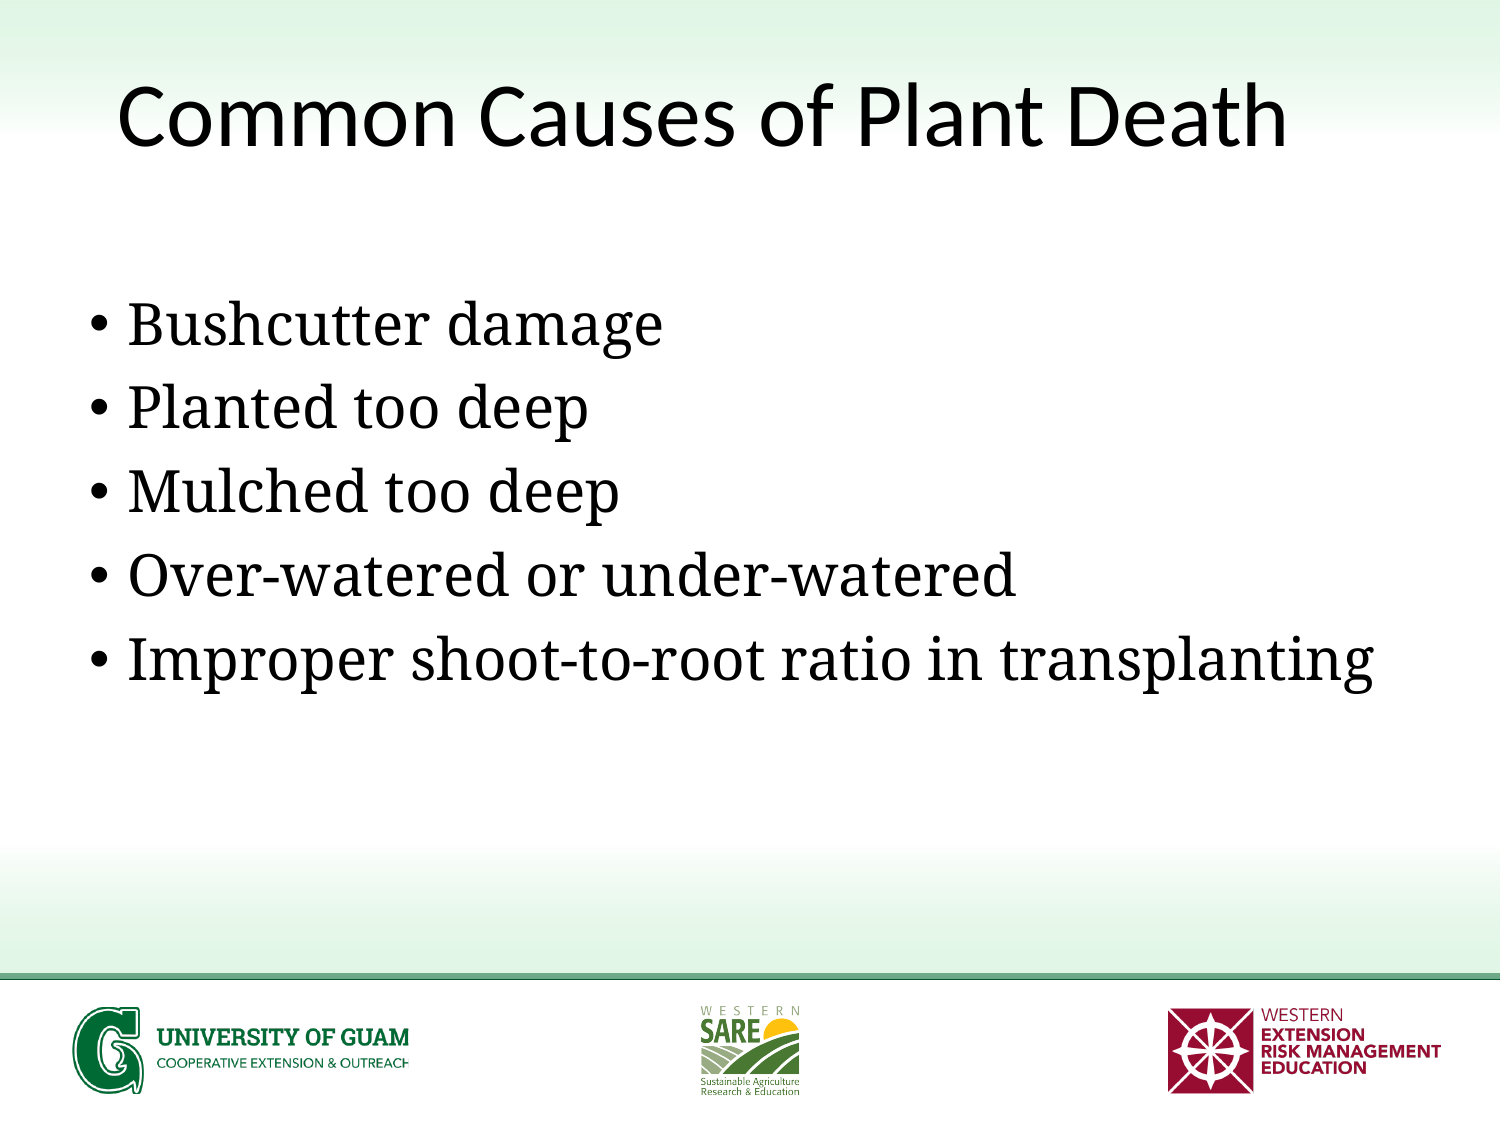

# Common Causes of Plant Death
Bushcutter damage
Planted too deep
Mulched too deep
Over-watered or under-watered
Improper shoot-to-root ratio in transplanting